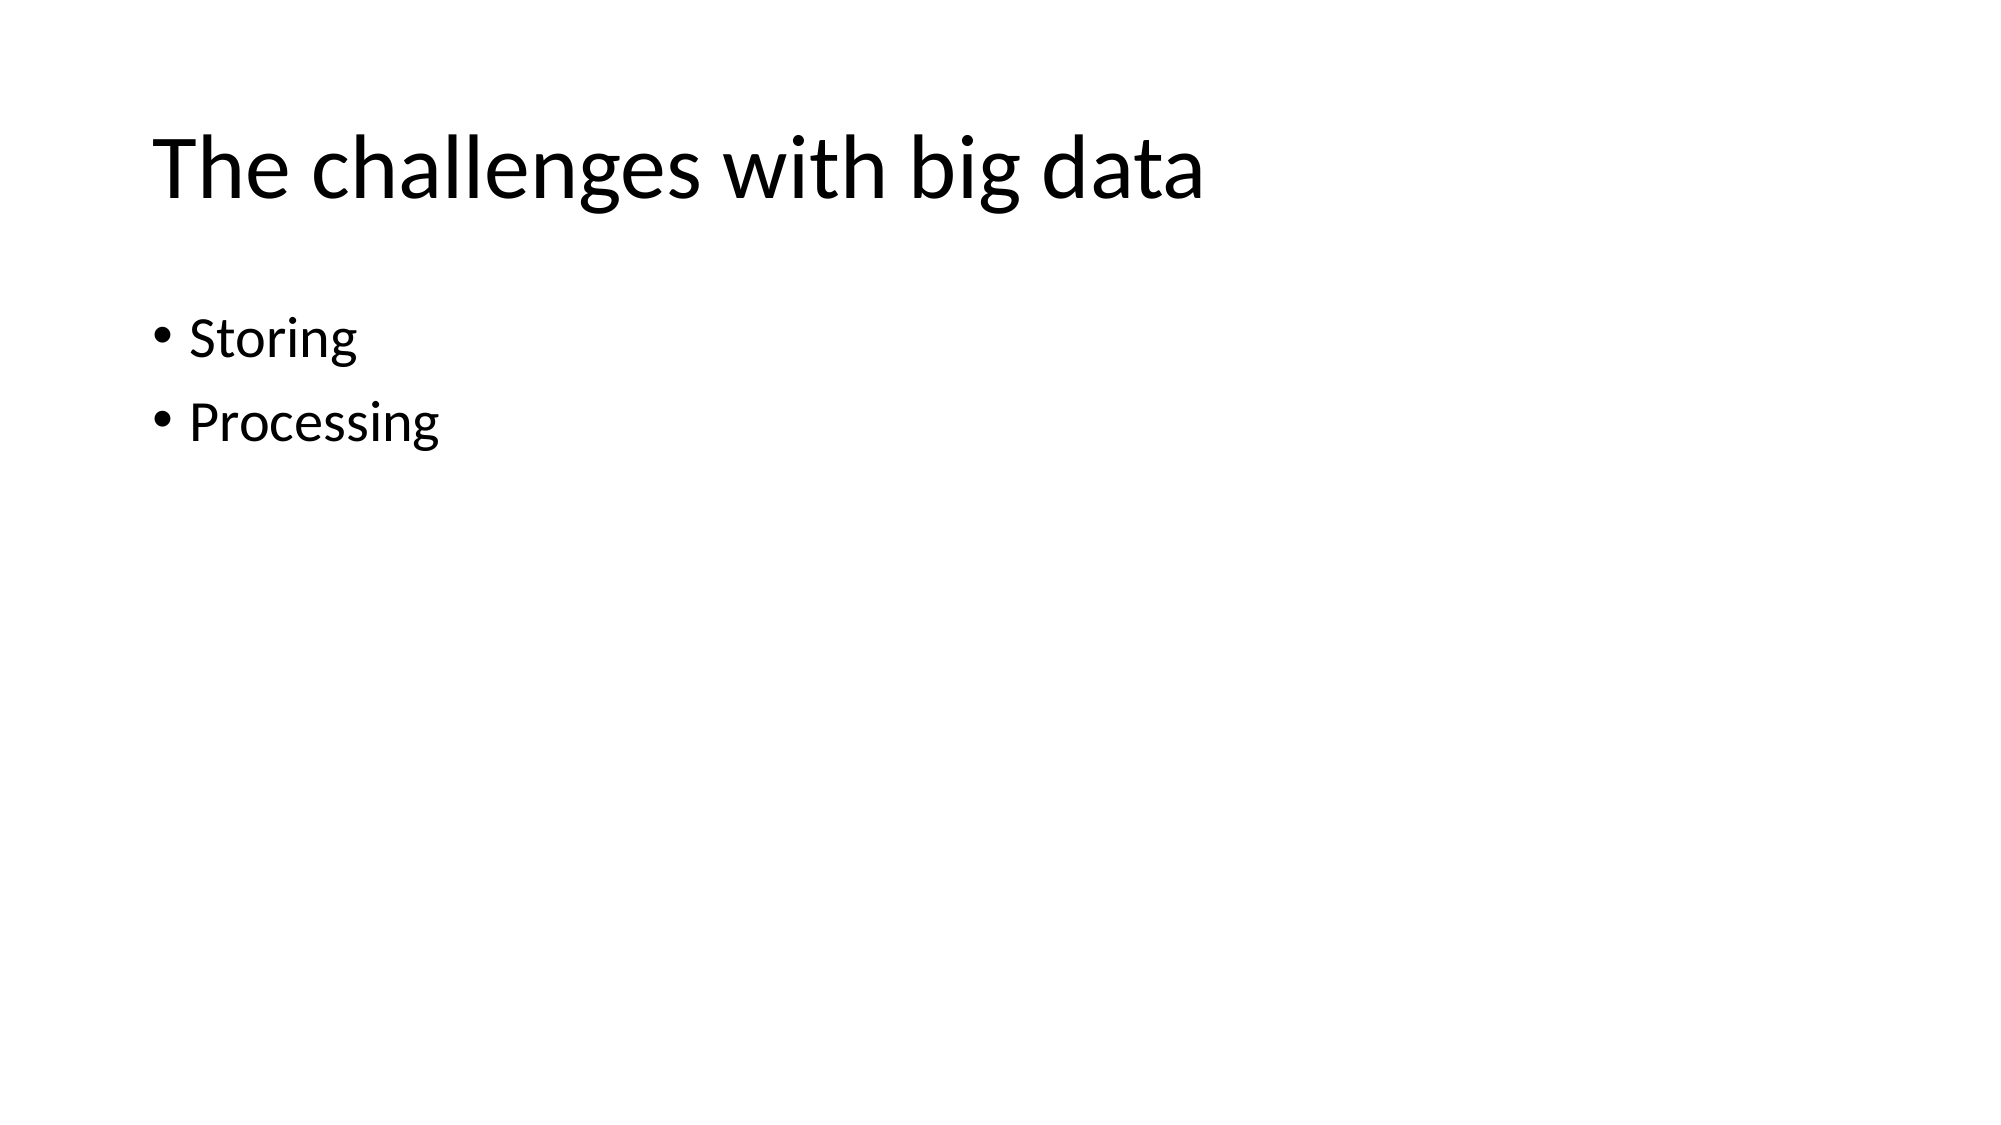

# The challenges with big data
Storing
Processing